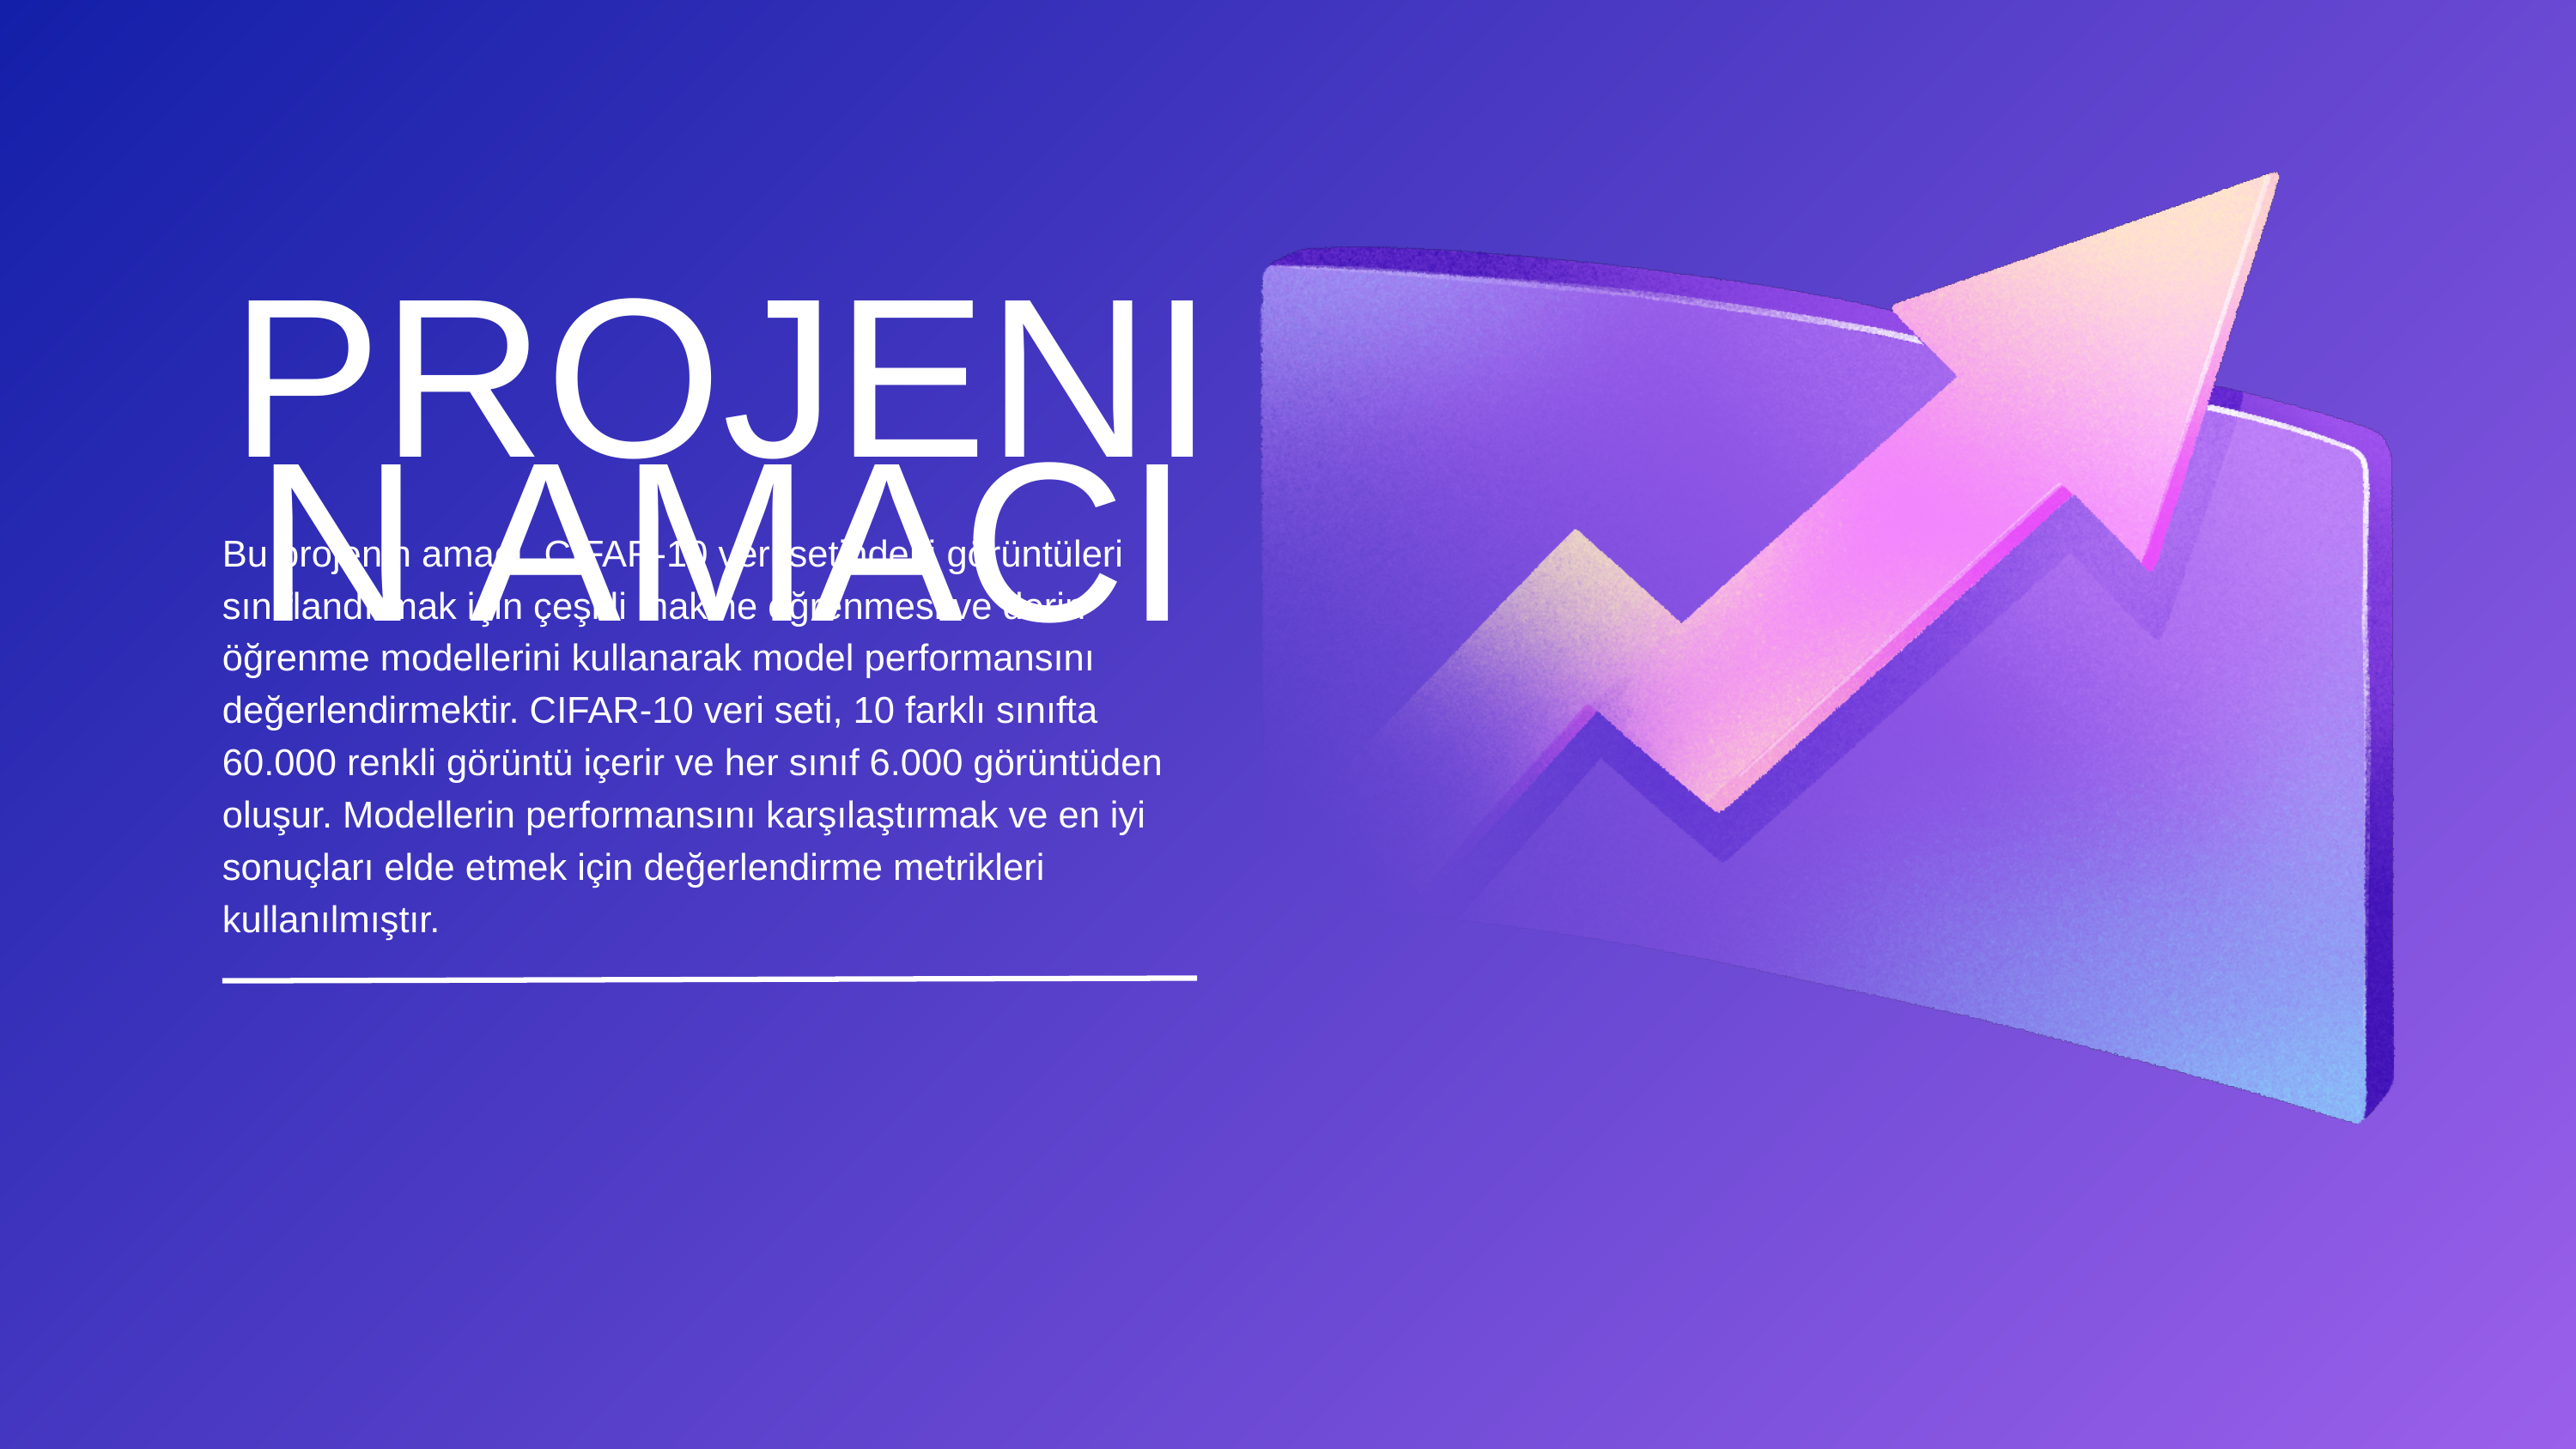

PROJENIN AMACI
Bu projenin amacı, CIFAR-10 veri setindeki görüntüleri sınıflandırmak için çeşitli makine öğrenmesi ve derin öğrenme modellerini kullanarak model performansını değerlendirmektir. CIFAR-10 veri seti, 10 farklı sınıfta 60.000 renkli görüntü içerir ve her sınıf 6.000 görüntüden oluşur. Modellerin performansını karşılaştırmak ve en iyi sonuçları elde etmek için değerlendirme metrikleri kullanılmıştır.